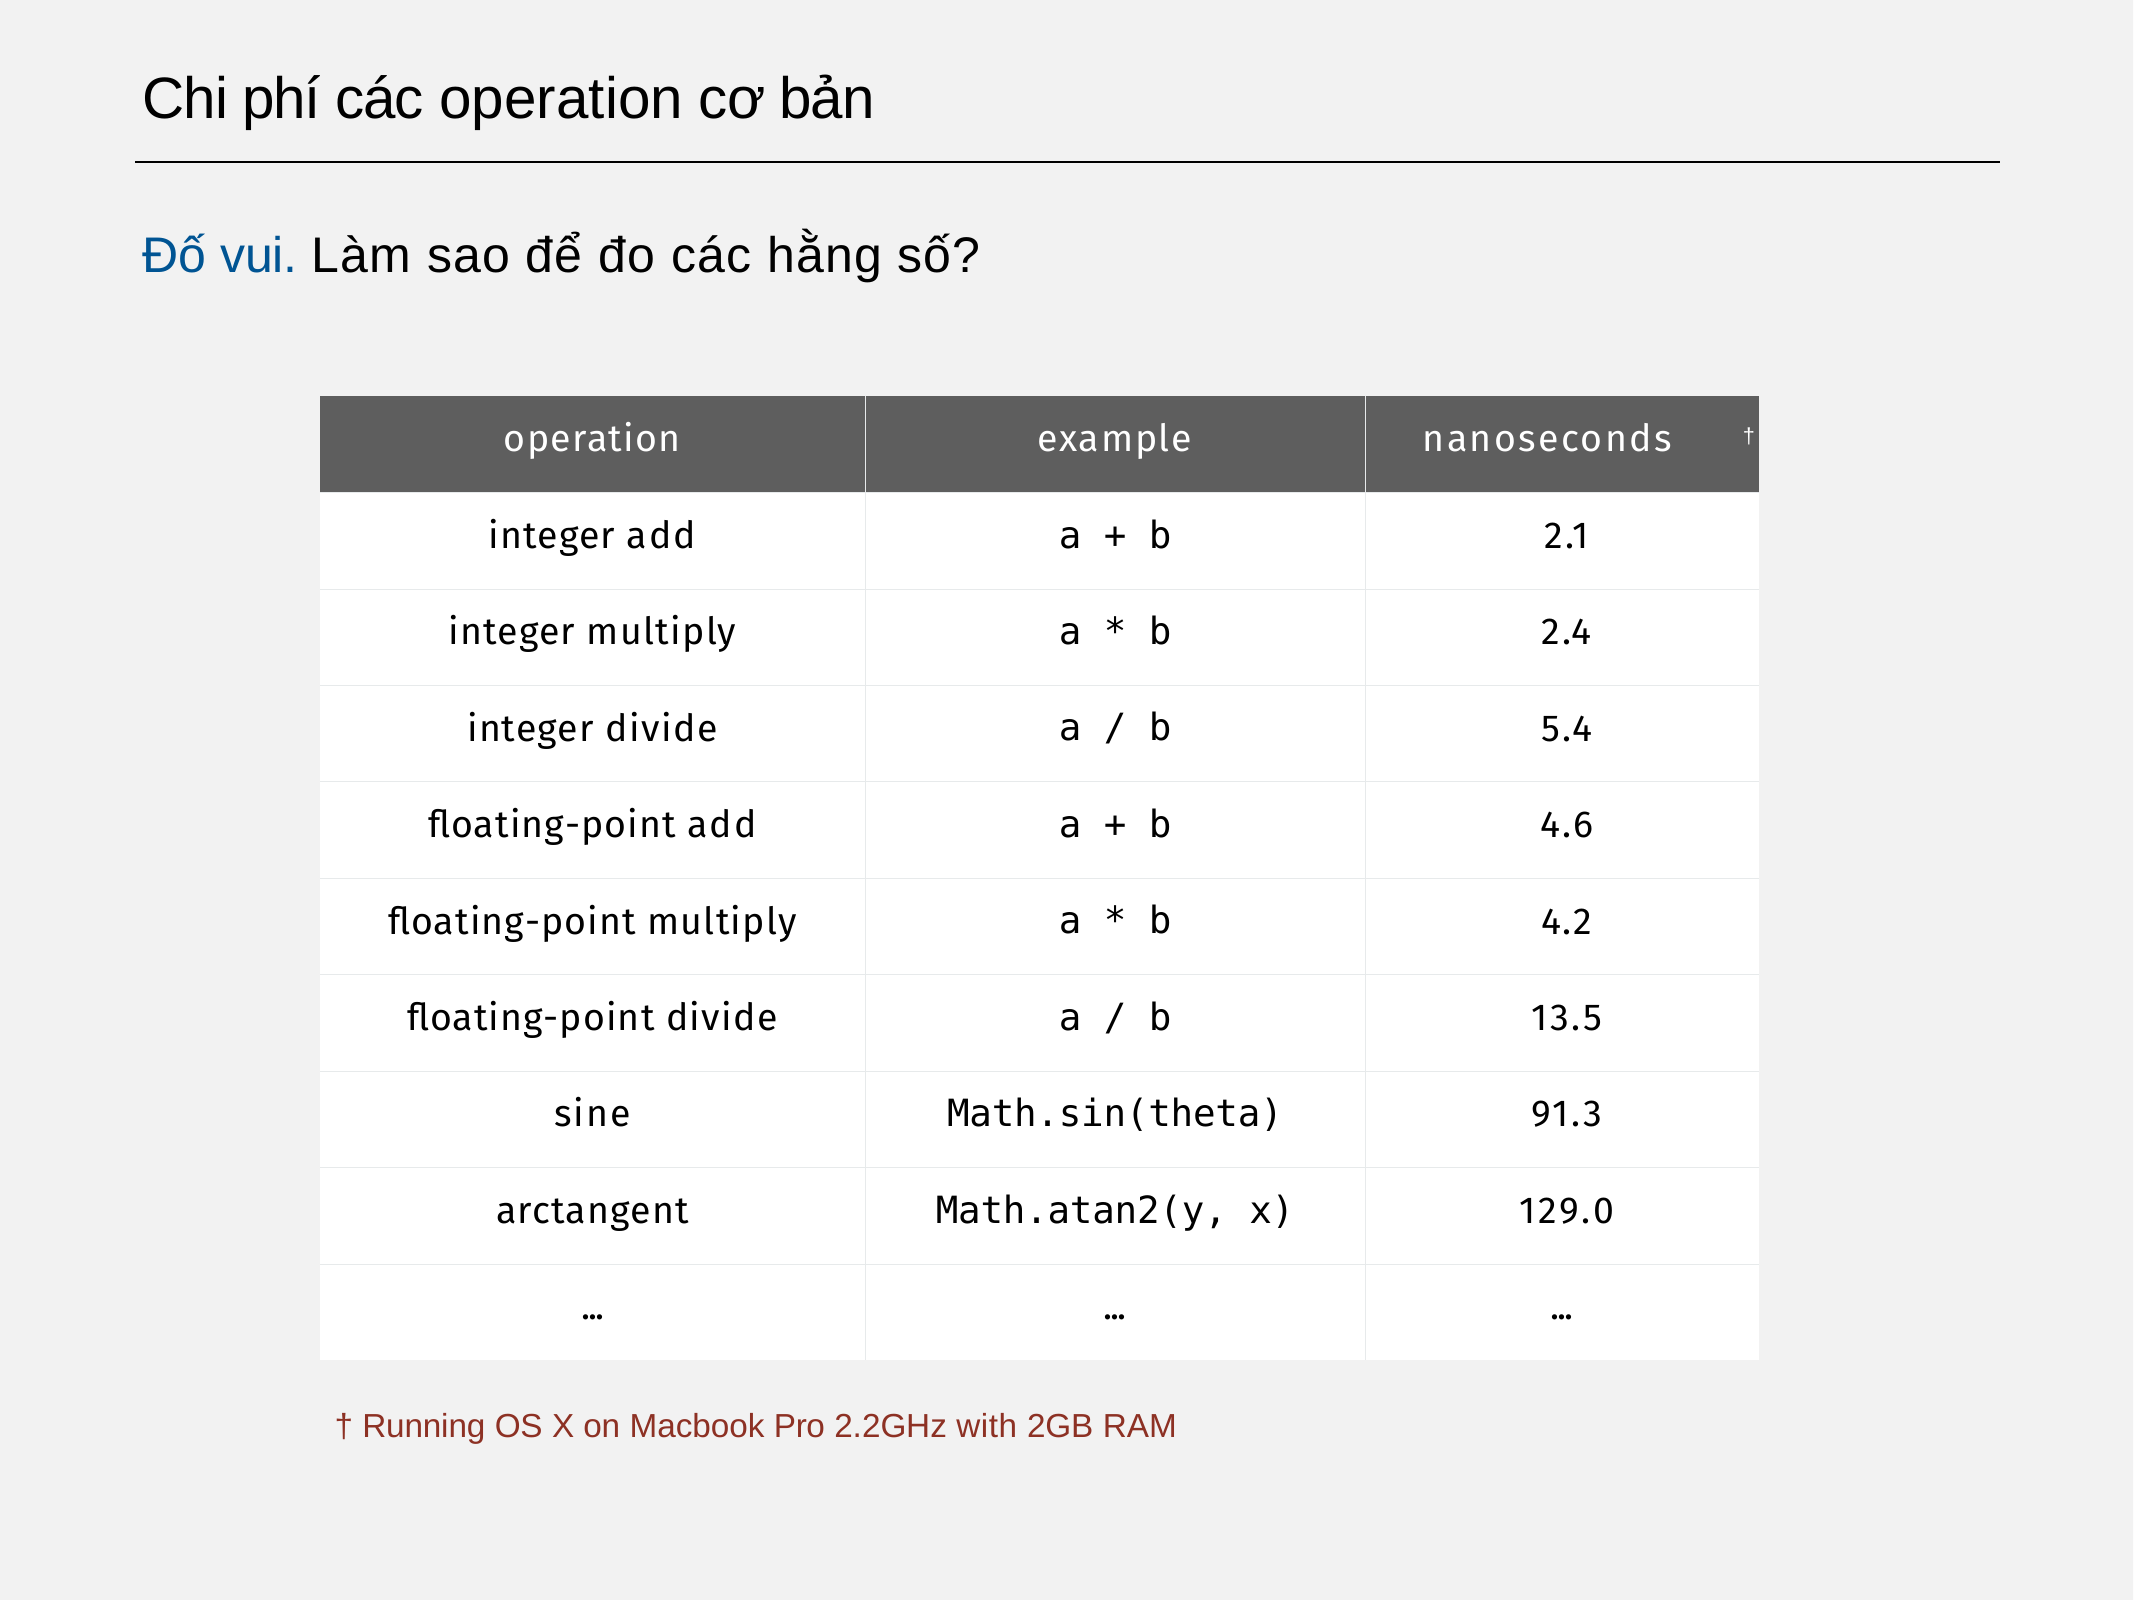

# Chi phí các operation cơ bản
Đố vui. Làm sao để đo các hằng số?
| operation | example | nanoseconds † |
| --- | --- | --- |
| integer add | a + b | 2.1 |
| integer multiply | a \* b | 2.4 |
| integer divide | a / b | 5.4 |
| floating-point add | a + b | 4.6 |
| floating-point multiply | a \* b | 4.2 |
| floating-point divide | a / b | 13.5 |
| sine | Math.sin(theta) | 91.3 |
| arctangent | Math.atan2(y, x) | 129.0 |
| ... | ... | ... |
† Running OS X on Macbook Pro 2.2GHz with 2GB RAM
25